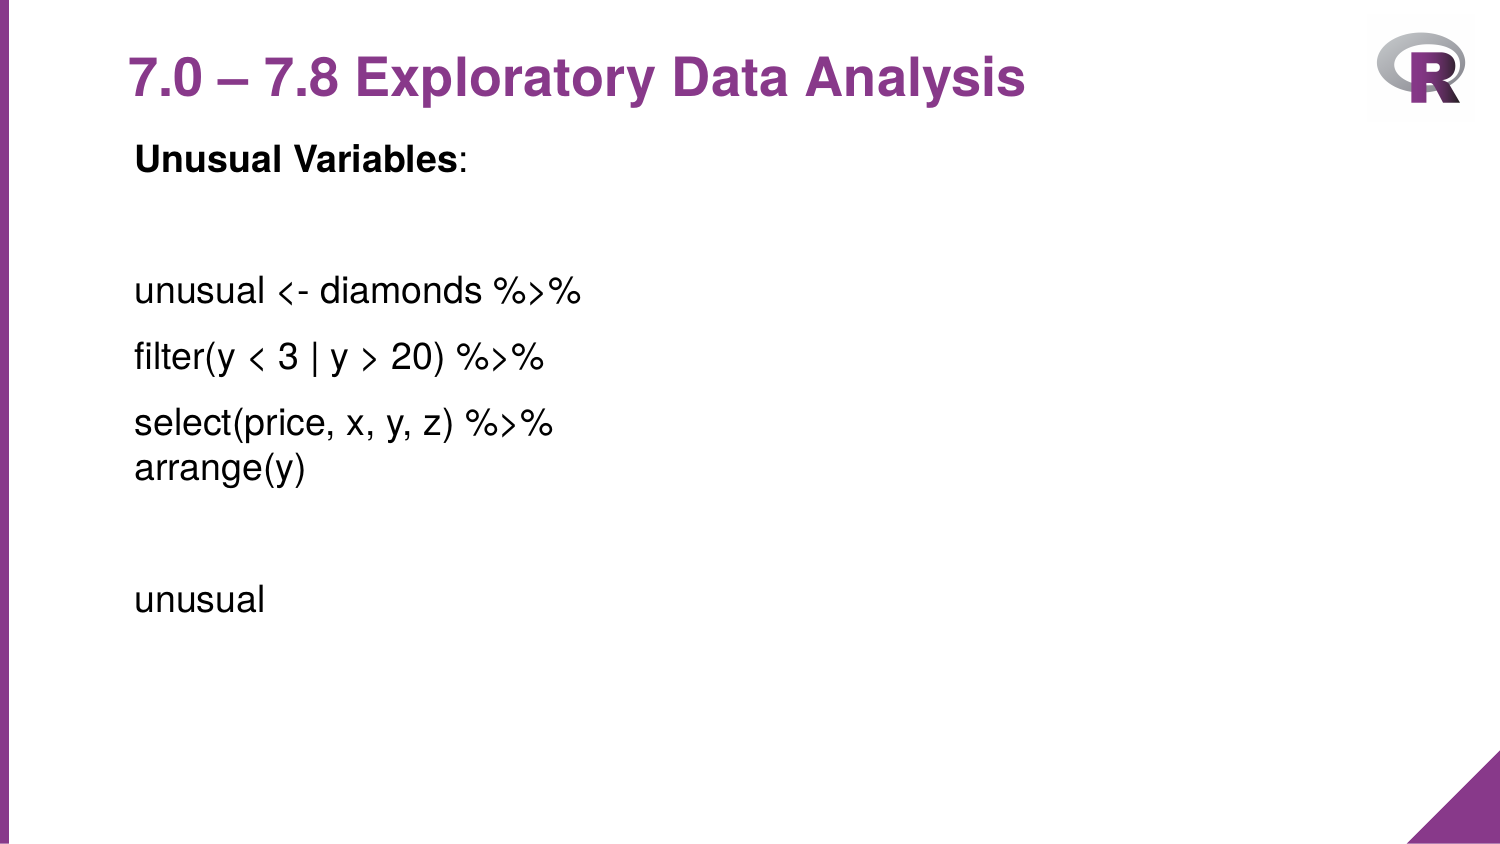

# 7.0 – 7.8 Exploratory Data Analysis
Unusual Variables:

unusual <- diamonds %>%
filter(y < 3 | y > 20) %>%
select(price, x, y, z) %>%
arrange(y)

unusual